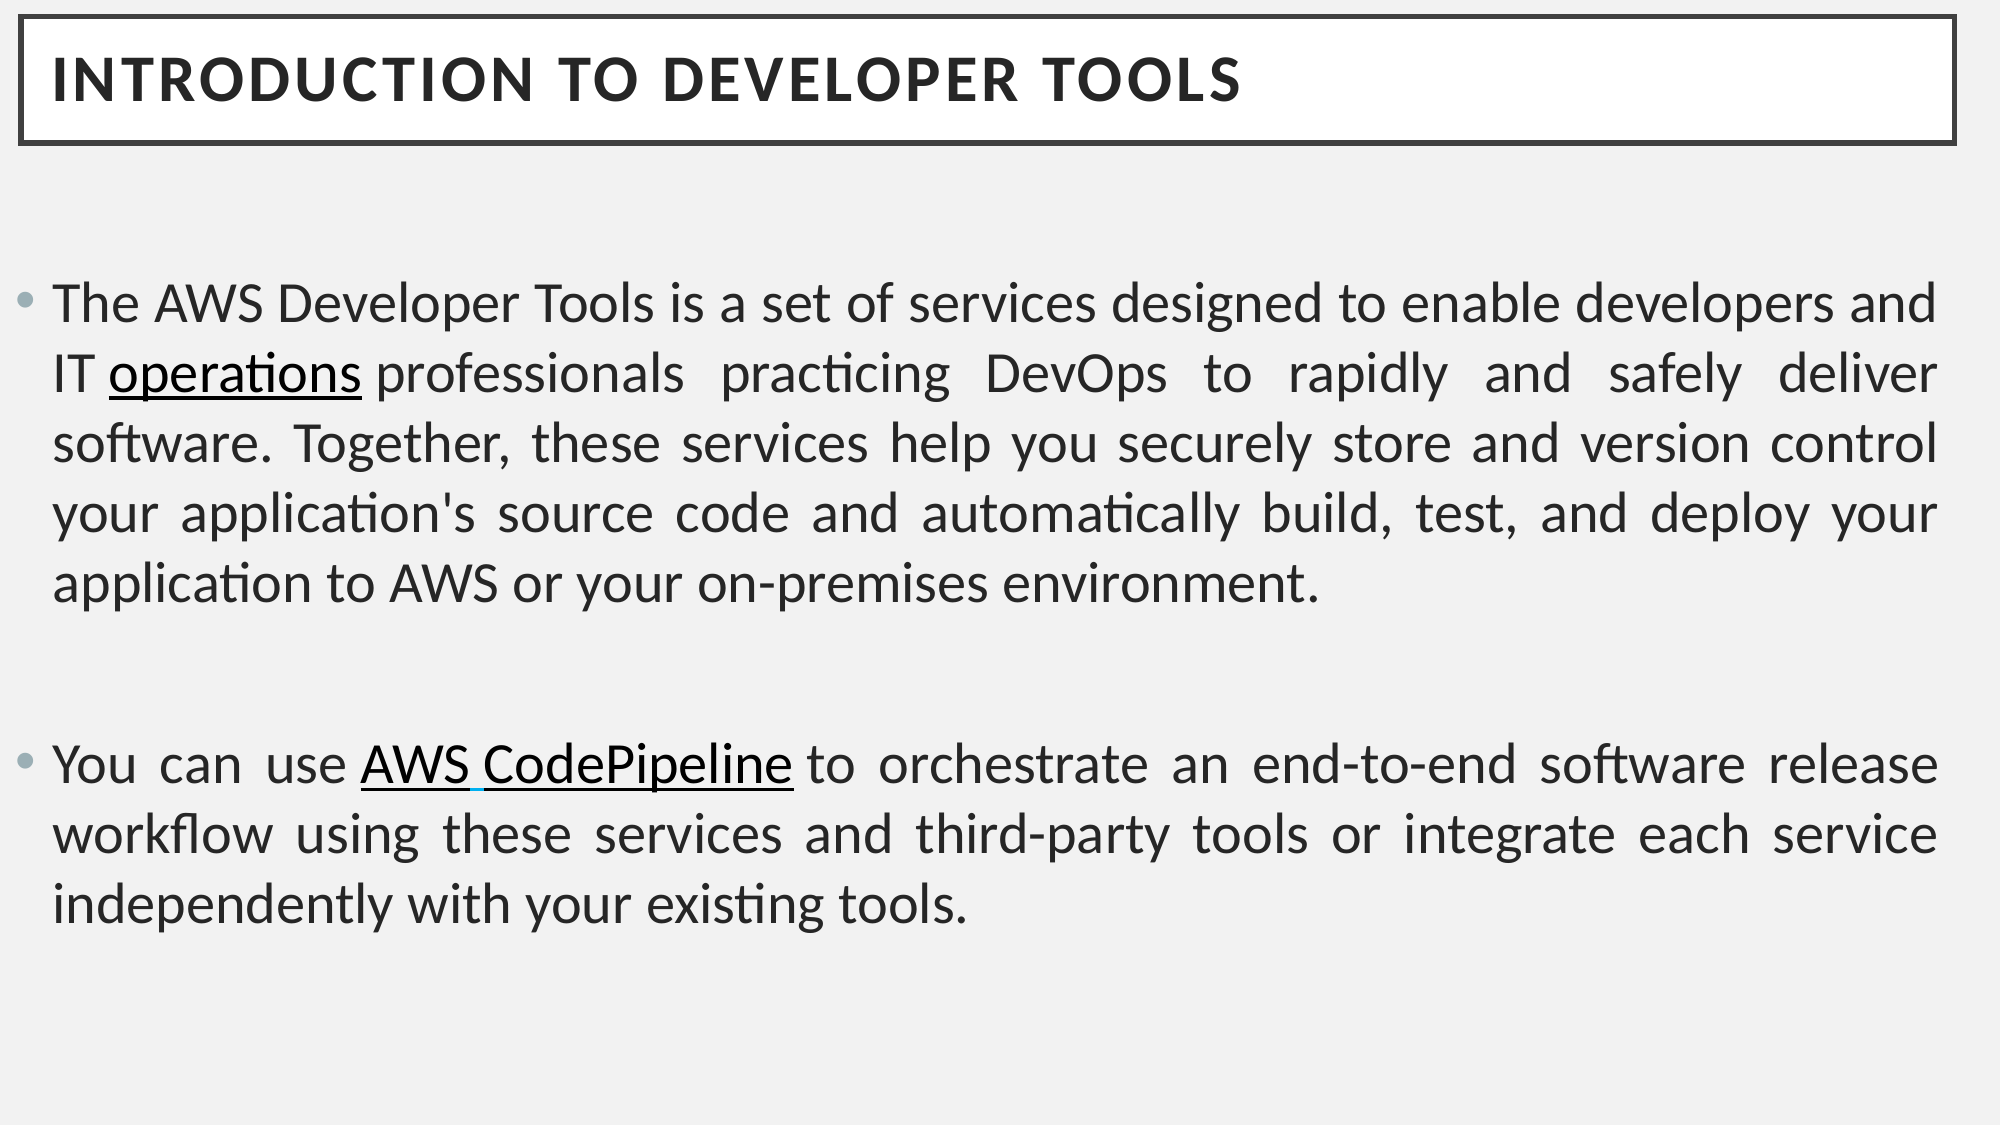

# Introduction to developer tools

The AWS Developer Tools is a set of services designed to enable developers and IT operations professionals practicing DevOps to rapidly and safely deliver software. Together, these services help you securely store and version control your application's source code and automatically build, test, and deploy your application to AWS or your on-premises environment.

You can use AWS CodePipeline to orchestrate an end-to-end software release workflow using these services and third-party tools or integrate each service independently with your existing tools.